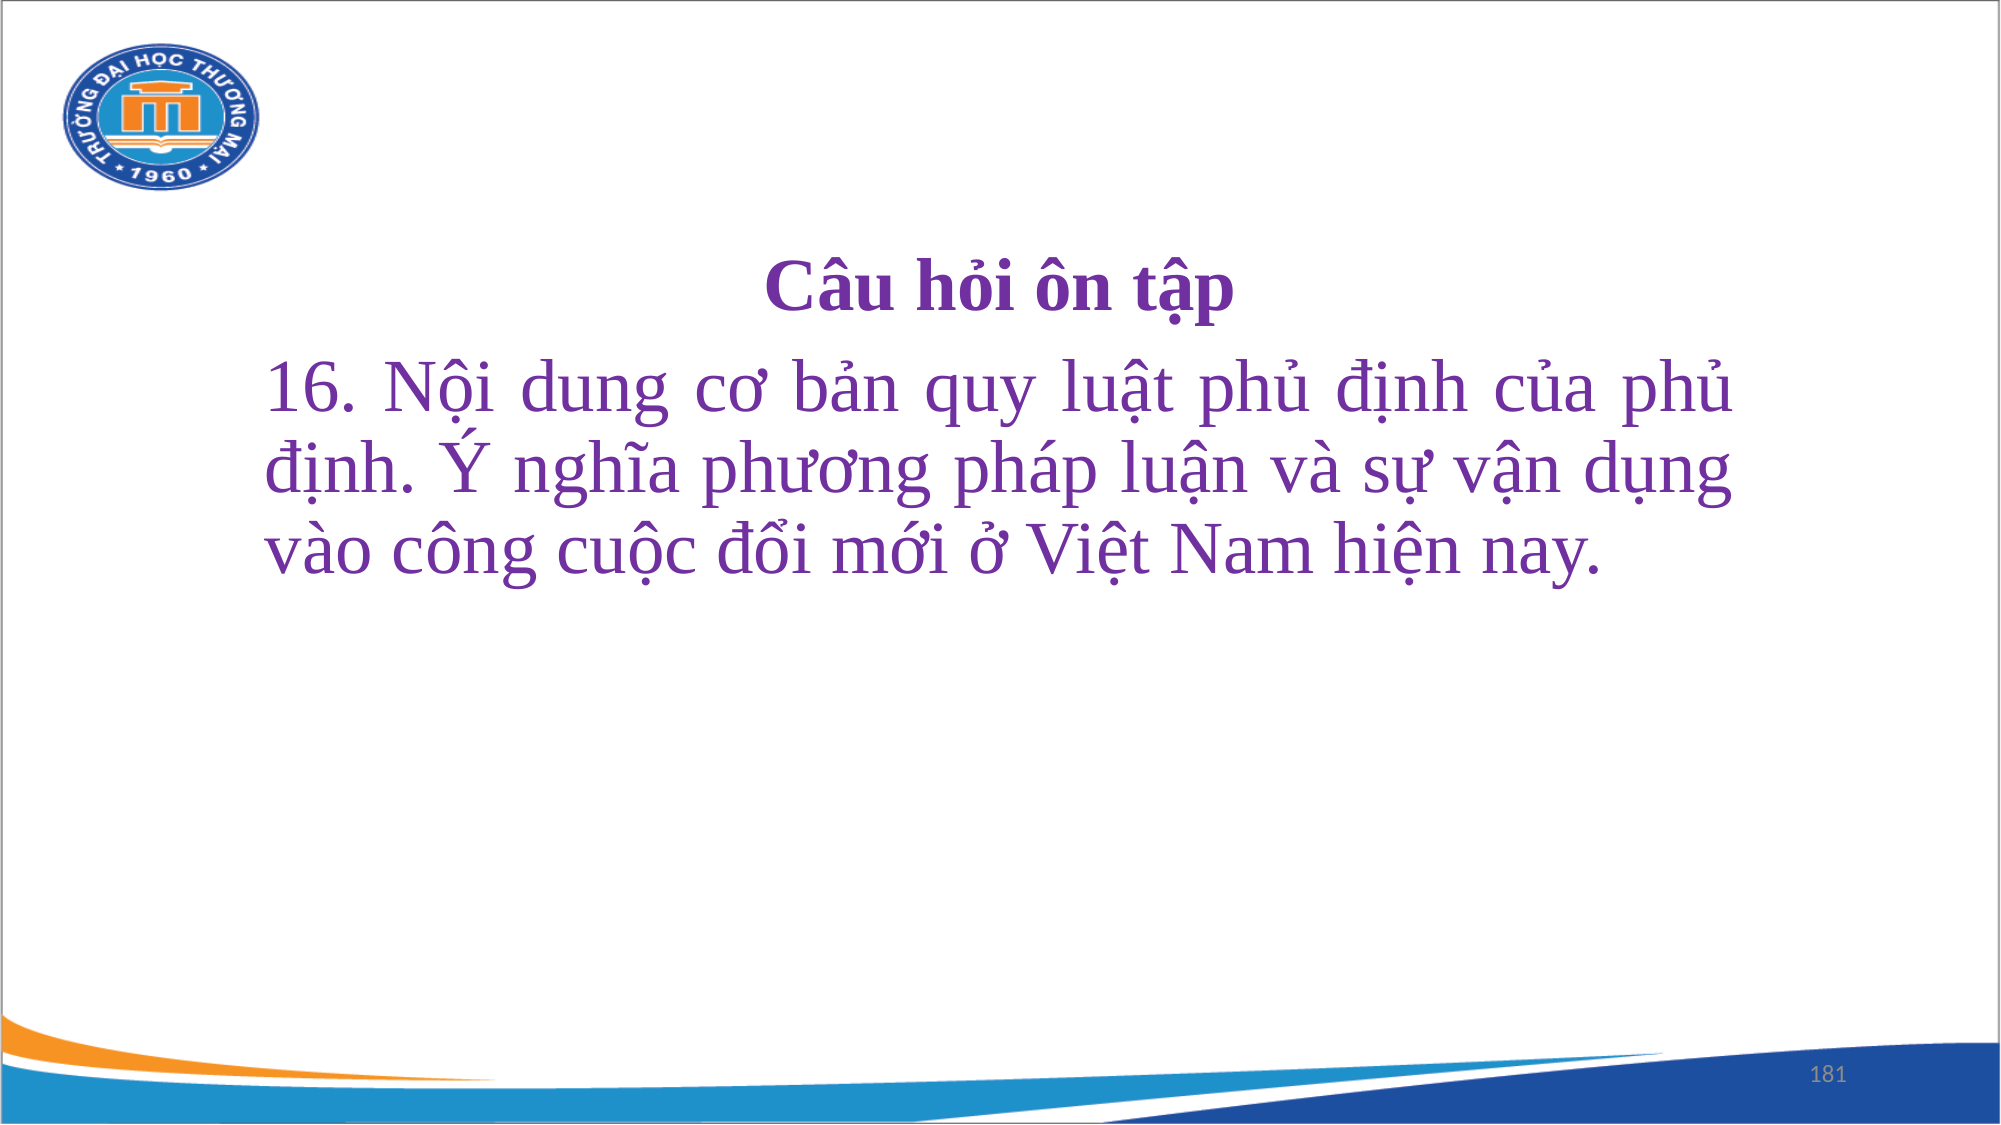

Câu hỏi ôn tập
16. Nội dung cơ bản quy luật phủ định của phủ định. Ý nghĩa phương pháp luận và sự vận dụng vào công cuộc đổi mới ở Việt Nam hiện nay.

181